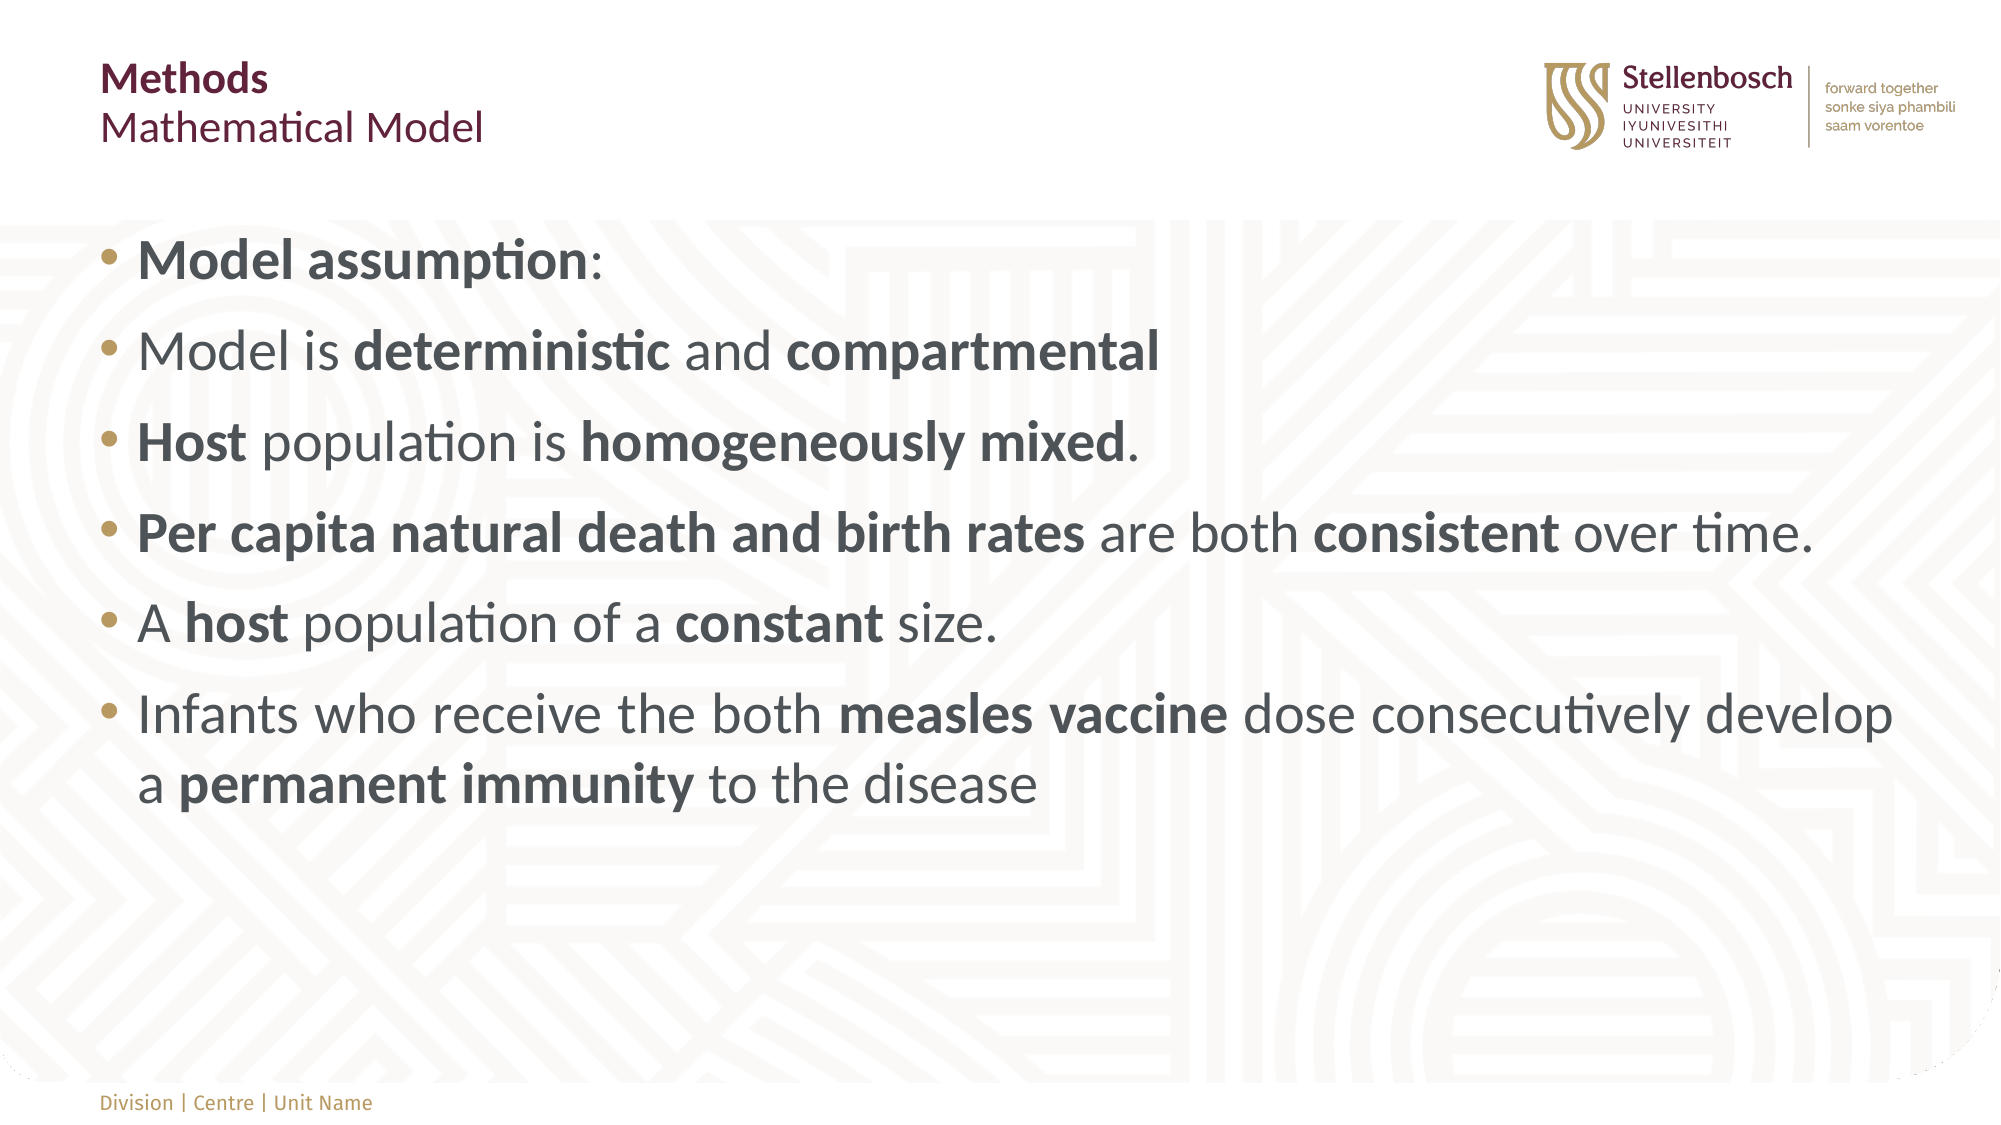

# Methods Mathematical Model
Model assumption:
Model is deterministic and compartmental
Host population is homogeneously mixed.
Per capita natural death and birth rates are both consistent over time.
A host population of a constant size.
Infants who receive the both measles vaccine dose consecutively develop a permanent immunity to the disease